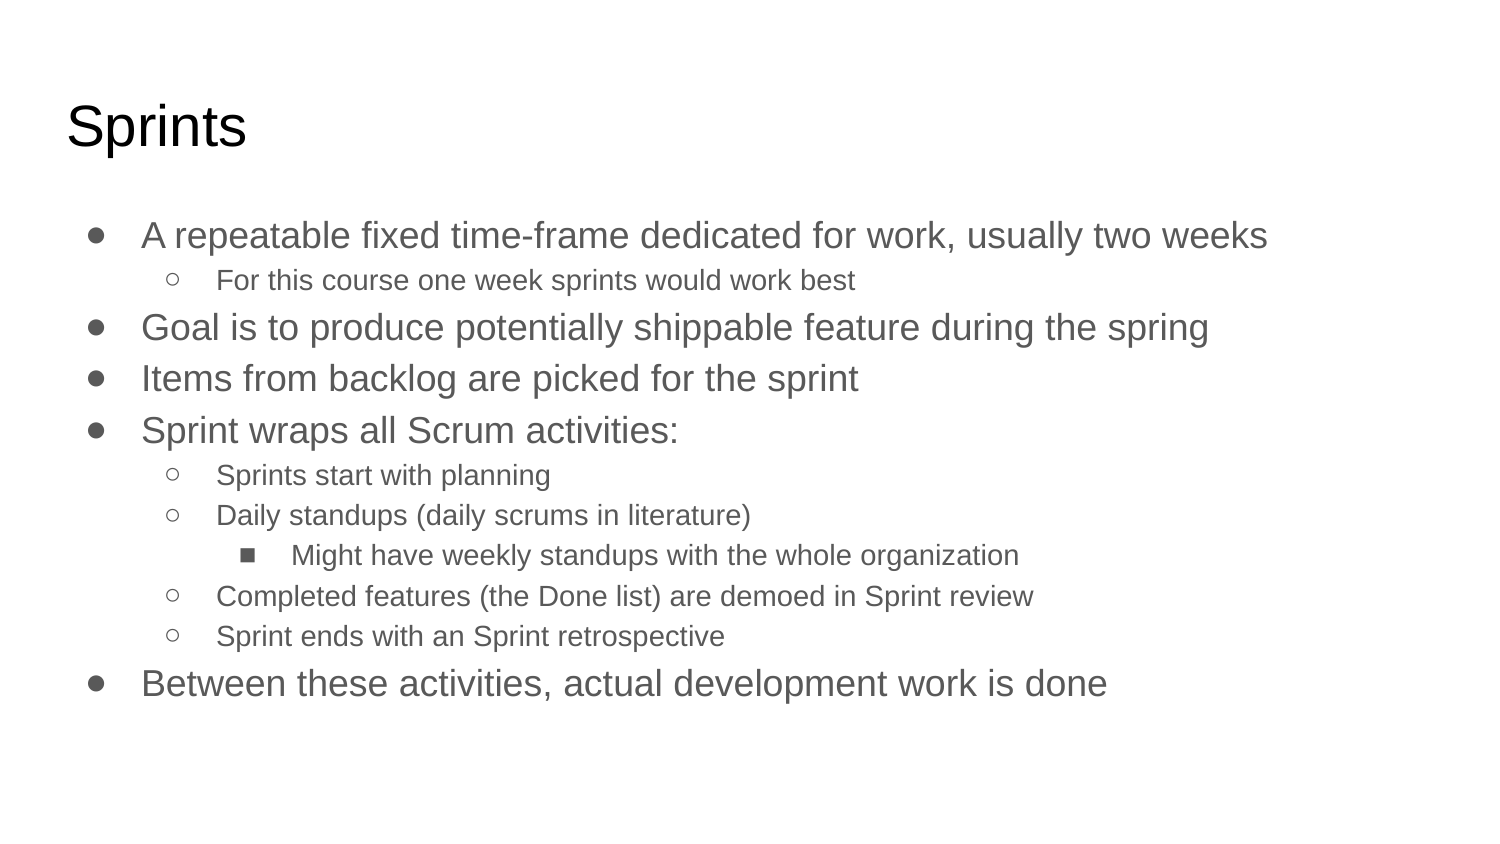

# Sprints
A repeatable fixed time-frame dedicated for work, usually two weeks
For this course one week sprints would work best
Goal is to produce potentially shippable feature during the spring
Items from backlog are picked for the sprint
Sprint wraps all Scrum activities:
Sprints start with planning
Daily standups (daily scrums in literature)
Might have weekly standups with the whole organization
Completed features (the Done list) are demoed in Sprint review
Sprint ends with an Sprint retrospective
Between these activities, actual development work is done